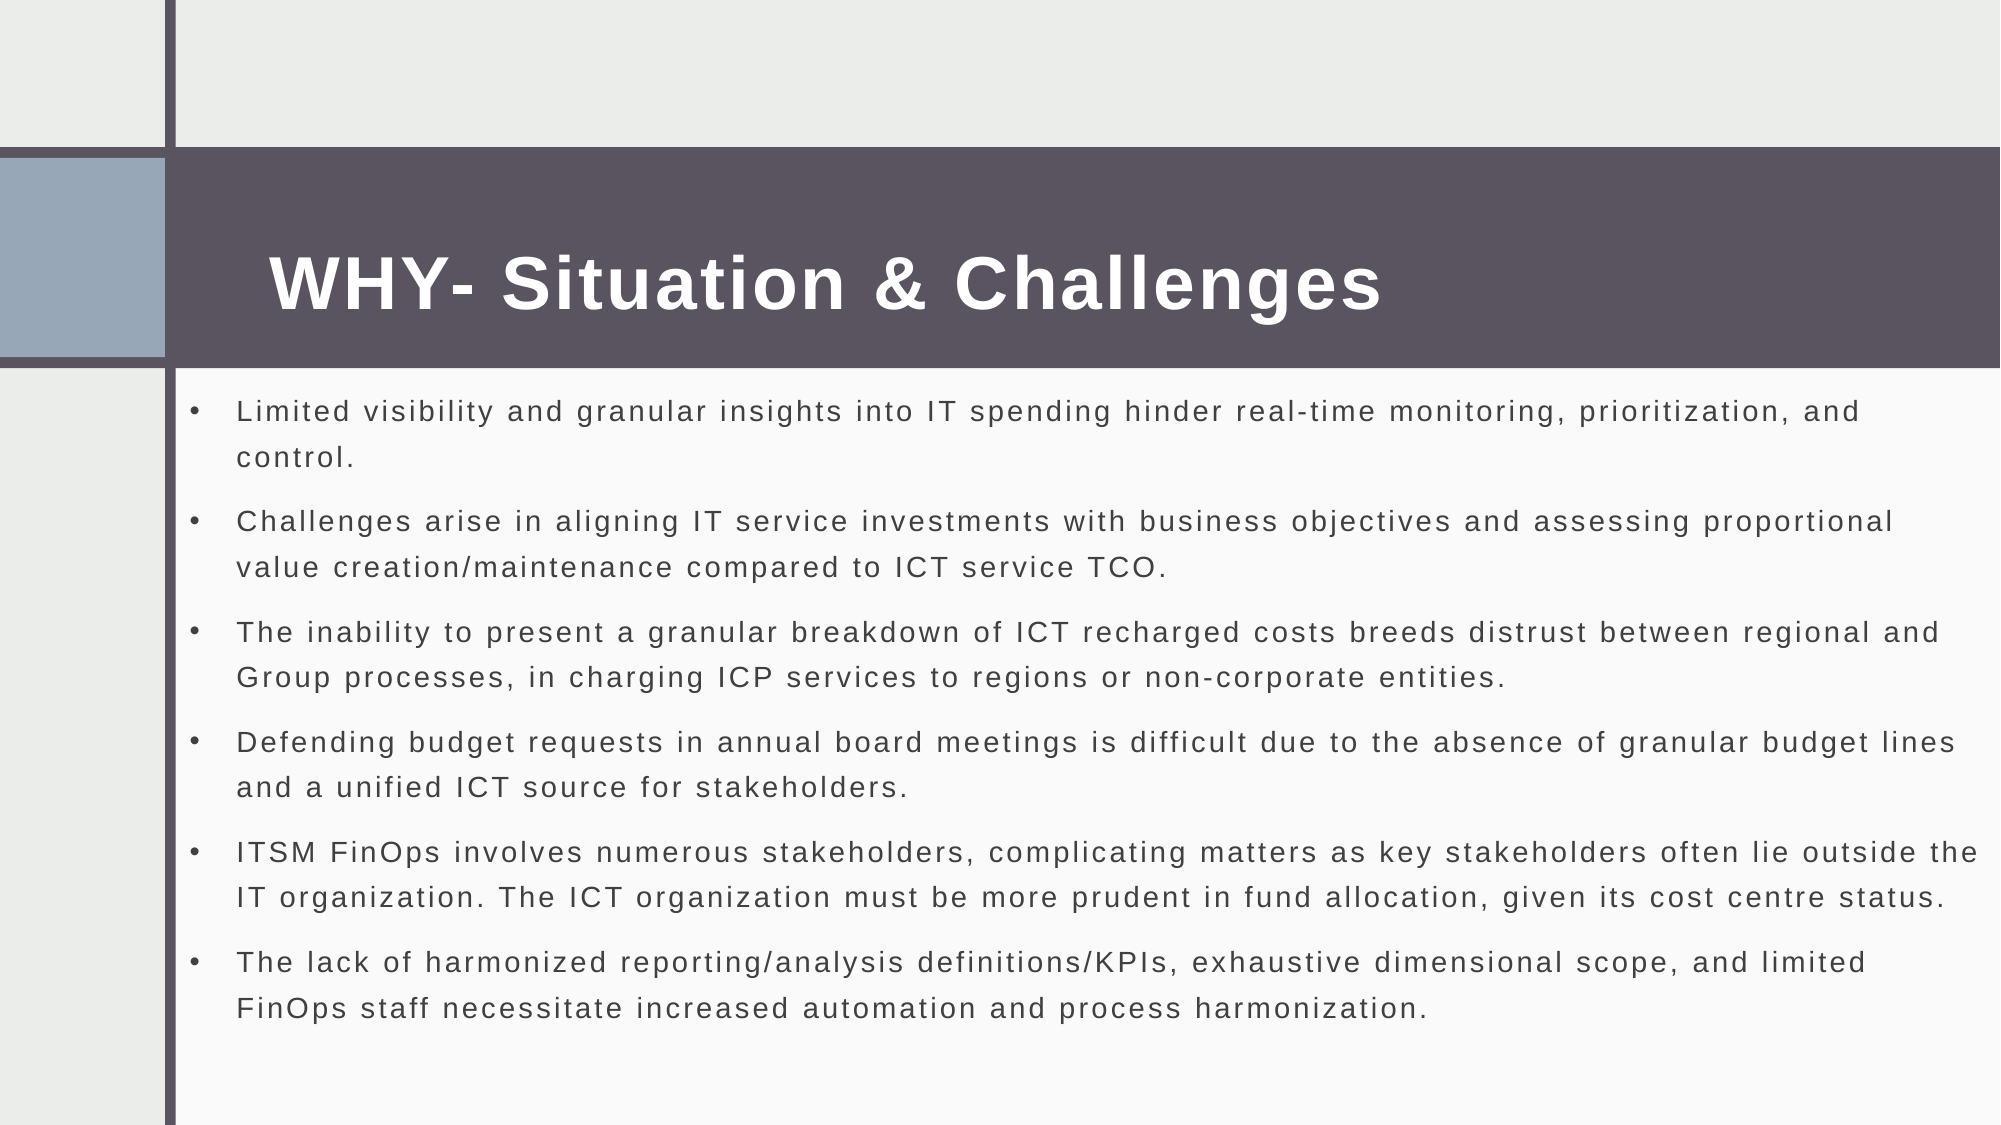

# WHY- Situation & Challenges
Limited visibility and granular insights into IT spending hinder real-time monitoring, prioritization, and control.
Challenges arise in aligning IT service investments with business objectives and assessing proportional value creation/maintenance compared to ICT service TCO.
The inability to present a granular breakdown of ICT recharged costs breeds distrust between regional and Group processes, in charging ICP services to regions or non-corporate entities.
Defending budget requests in annual board meetings is difficult due to the absence of granular budget lines and a unified ICT source for stakeholders.
ITSM FinOps involves numerous stakeholders, complicating matters as key stakeholders often lie outside the IT organization. The ICT organization must be more prudent in fund allocation, given its cost centre status.
The lack of harmonized reporting/analysis definitions/KPIs, exhaustive dimensional scope, and limited FinOps staff necessitate increased automation and process harmonization.